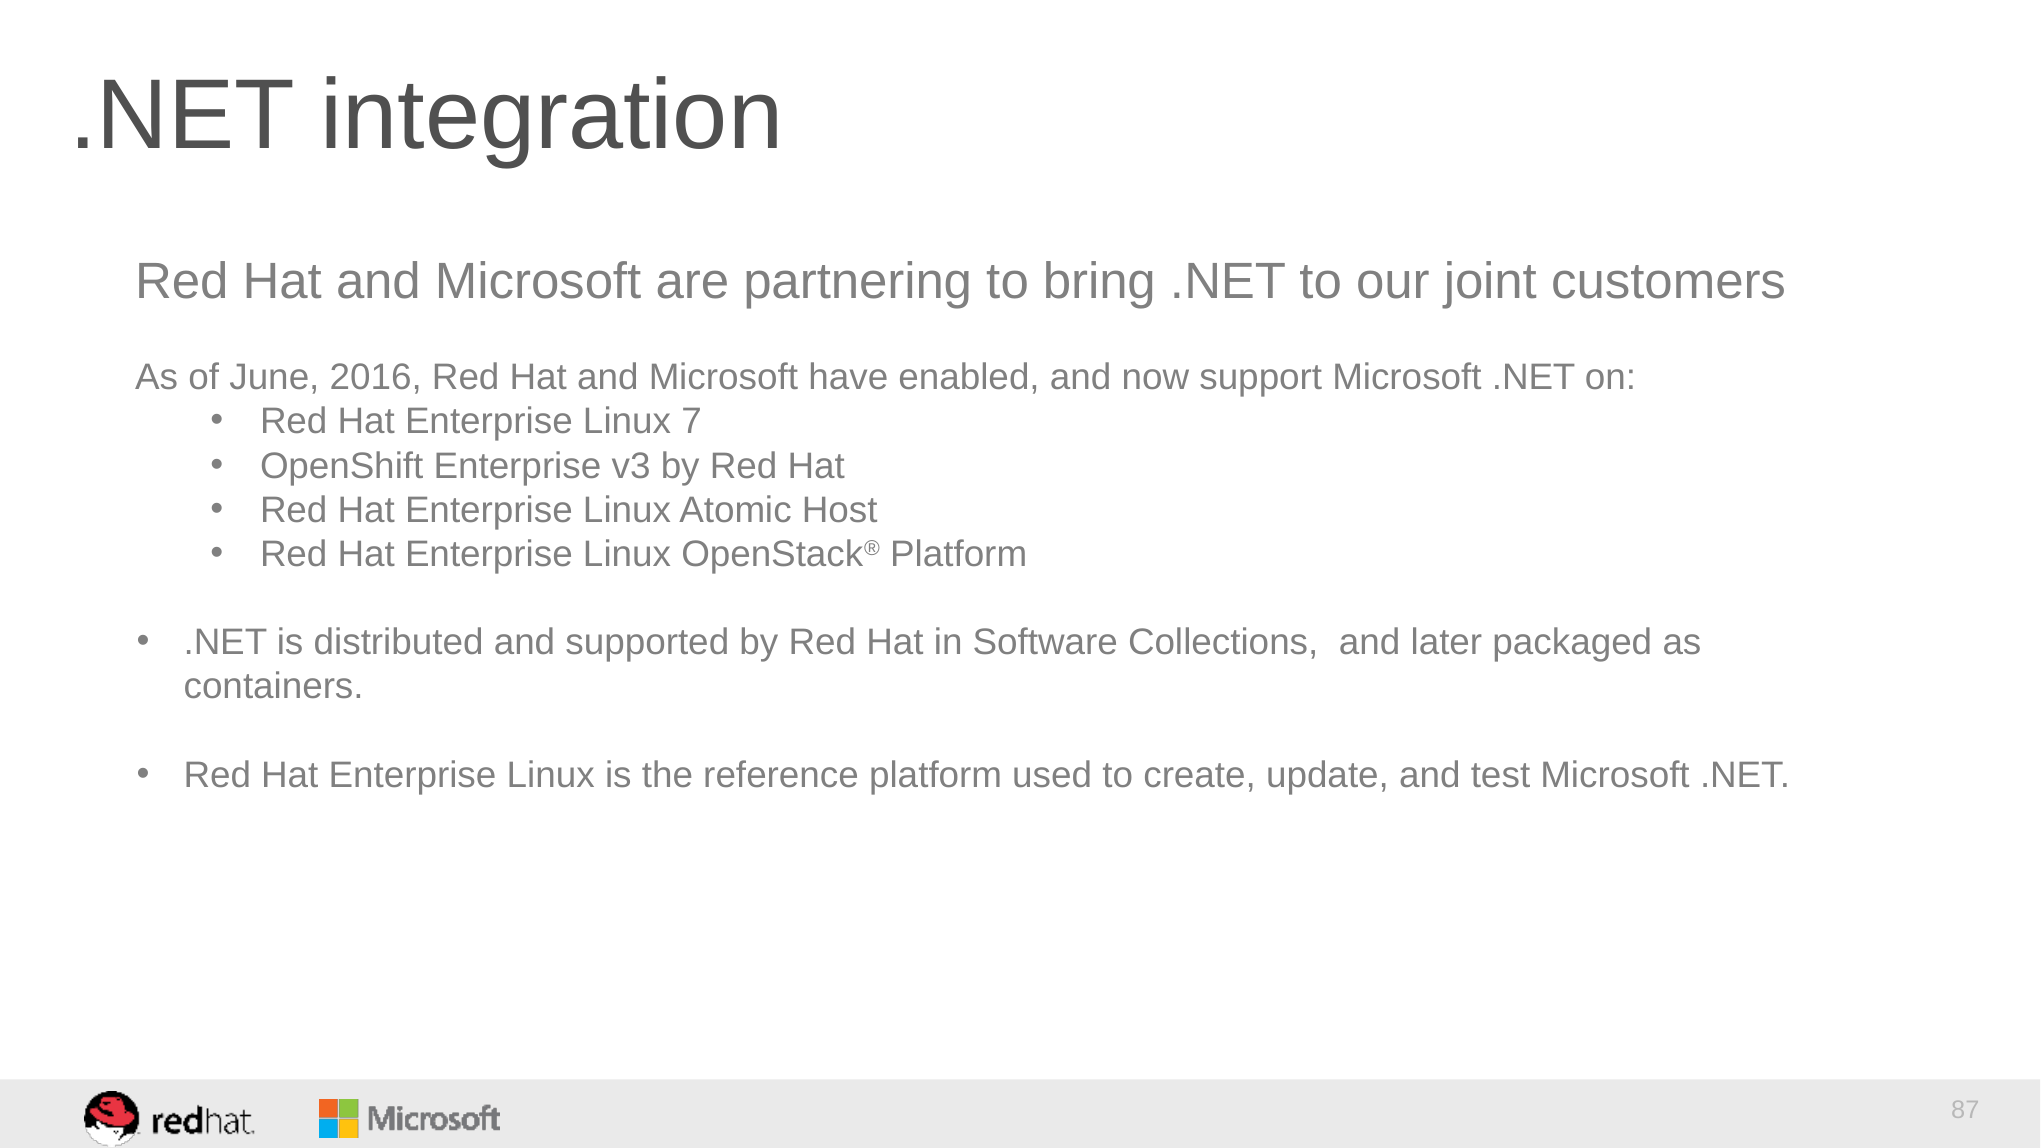

.NET integration
Red Hat and Microsoft are partnering to bring .NET to our joint customers

As of June, 2016, Red Hat and Microsoft have enabled, and now support Microsoft .NET on:
Red Hat Enterprise Linux 7
OpenShift Enterprise v3 by Red Hat
Red Hat Enterprise Linux Atomic Host
Red Hat Enterprise Linux OpenStack® Platform

.NET is distributed and supported by Red Hat in Software Collections,  and later packaged as containers.

Red Hat Enterprise Linux is the reference platform used to create, update, and test Microsoft .NET.

87